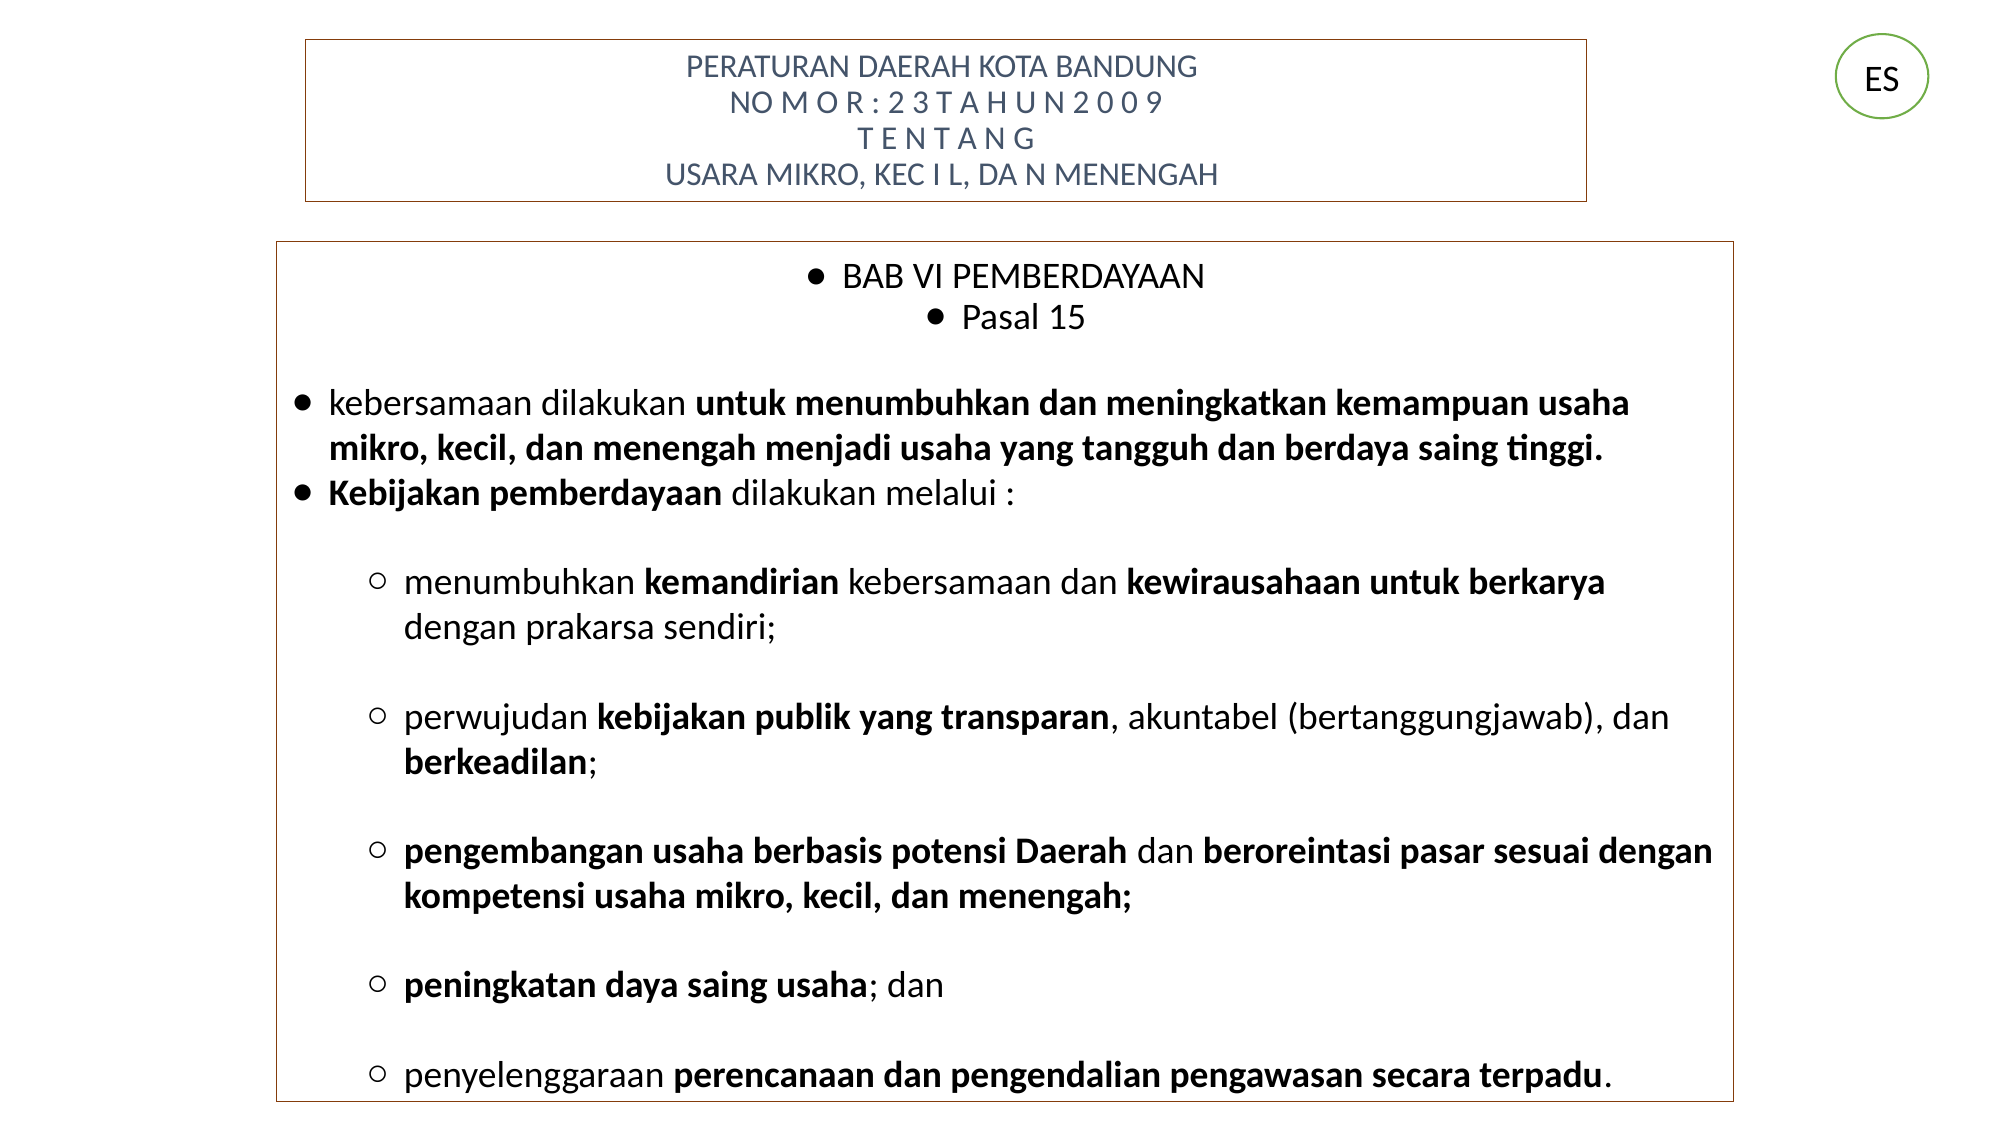

ES
# PERATURAN DAERAH KOTA BANDUNG NO M O R : 2 3 T A H U N 2 0 0 9 T E N T A N G USARA MIKRO, KEC I L, DA N MENENGAH
BAB VI PEMBERDAYAAN
Pasal 15

kebersamaan dilakukan untuk menumbuhkan dan meningkatkan kemampuan usaha mikro, kecil, dan menengah menjadi usaha yang tangguh dan berdaya saing tinggi.
Kebijakan pemberdayaan dilakukan melalui :
menumbuhkan kemandirian kebersamaan dan kewirausahaan untuk berkarya dengan prakarsa sendiri;
perwujudan kebijakan publik yang transparan, akuntabel (bertanggungjawab), dan berkeadilan;
pengembangan usaha berbasis potensi Daerah dan beroreintasi pasar sesuai dengan kompetensi usaha mikro, kecil, dan menengah;
peningkatan daya saing usaha; dan
penyelenggaraan perencanaan dan pengendalian pengawasan secara terpadu.